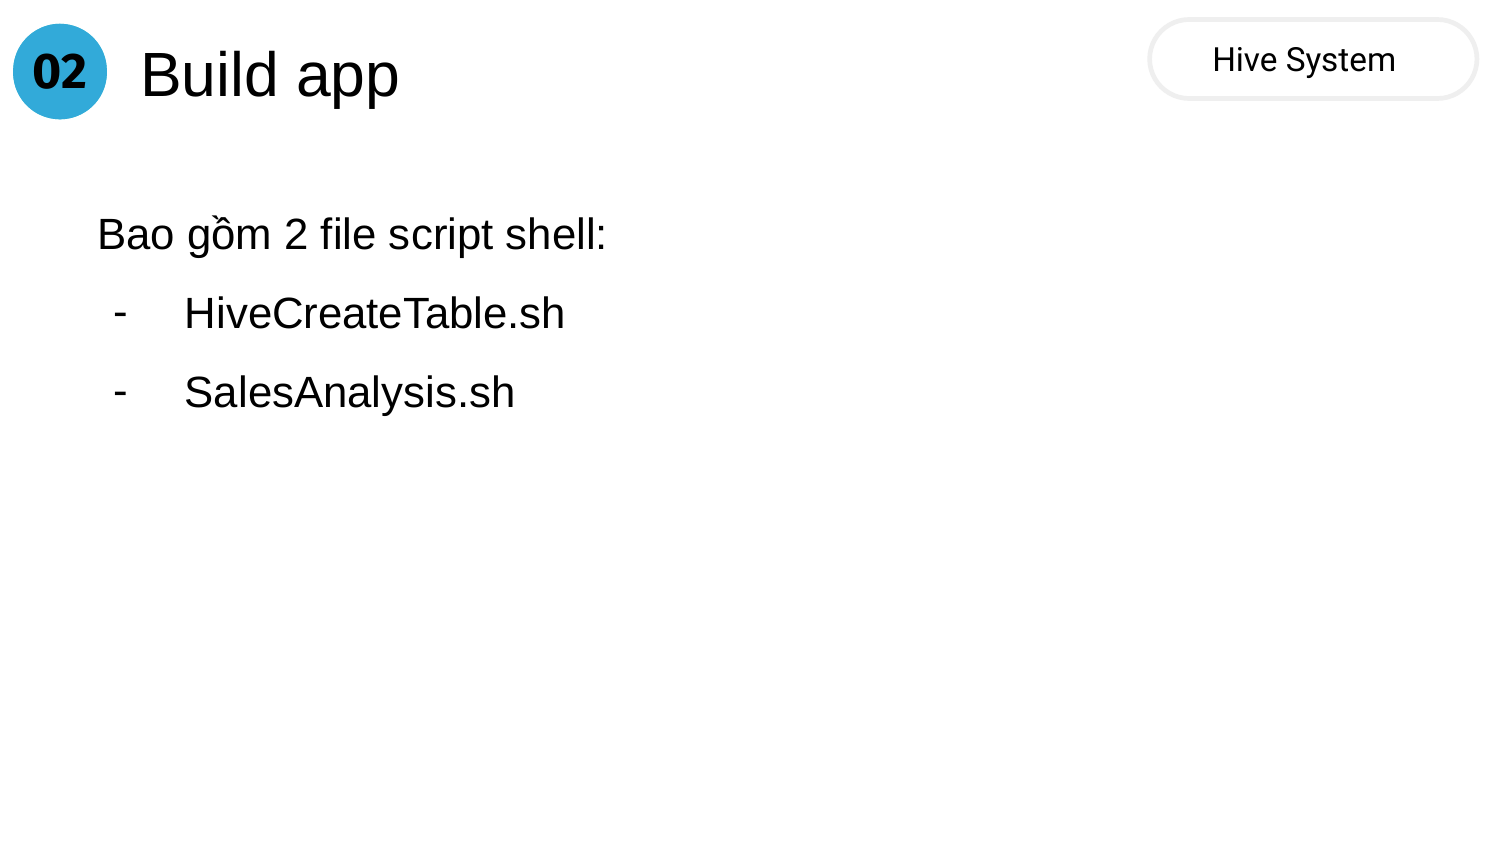

Hive System

# Build app
02
04

Bao gồm 2 file script shell:
 HiveCreateTable.sh
 SalesAnalysis.sh